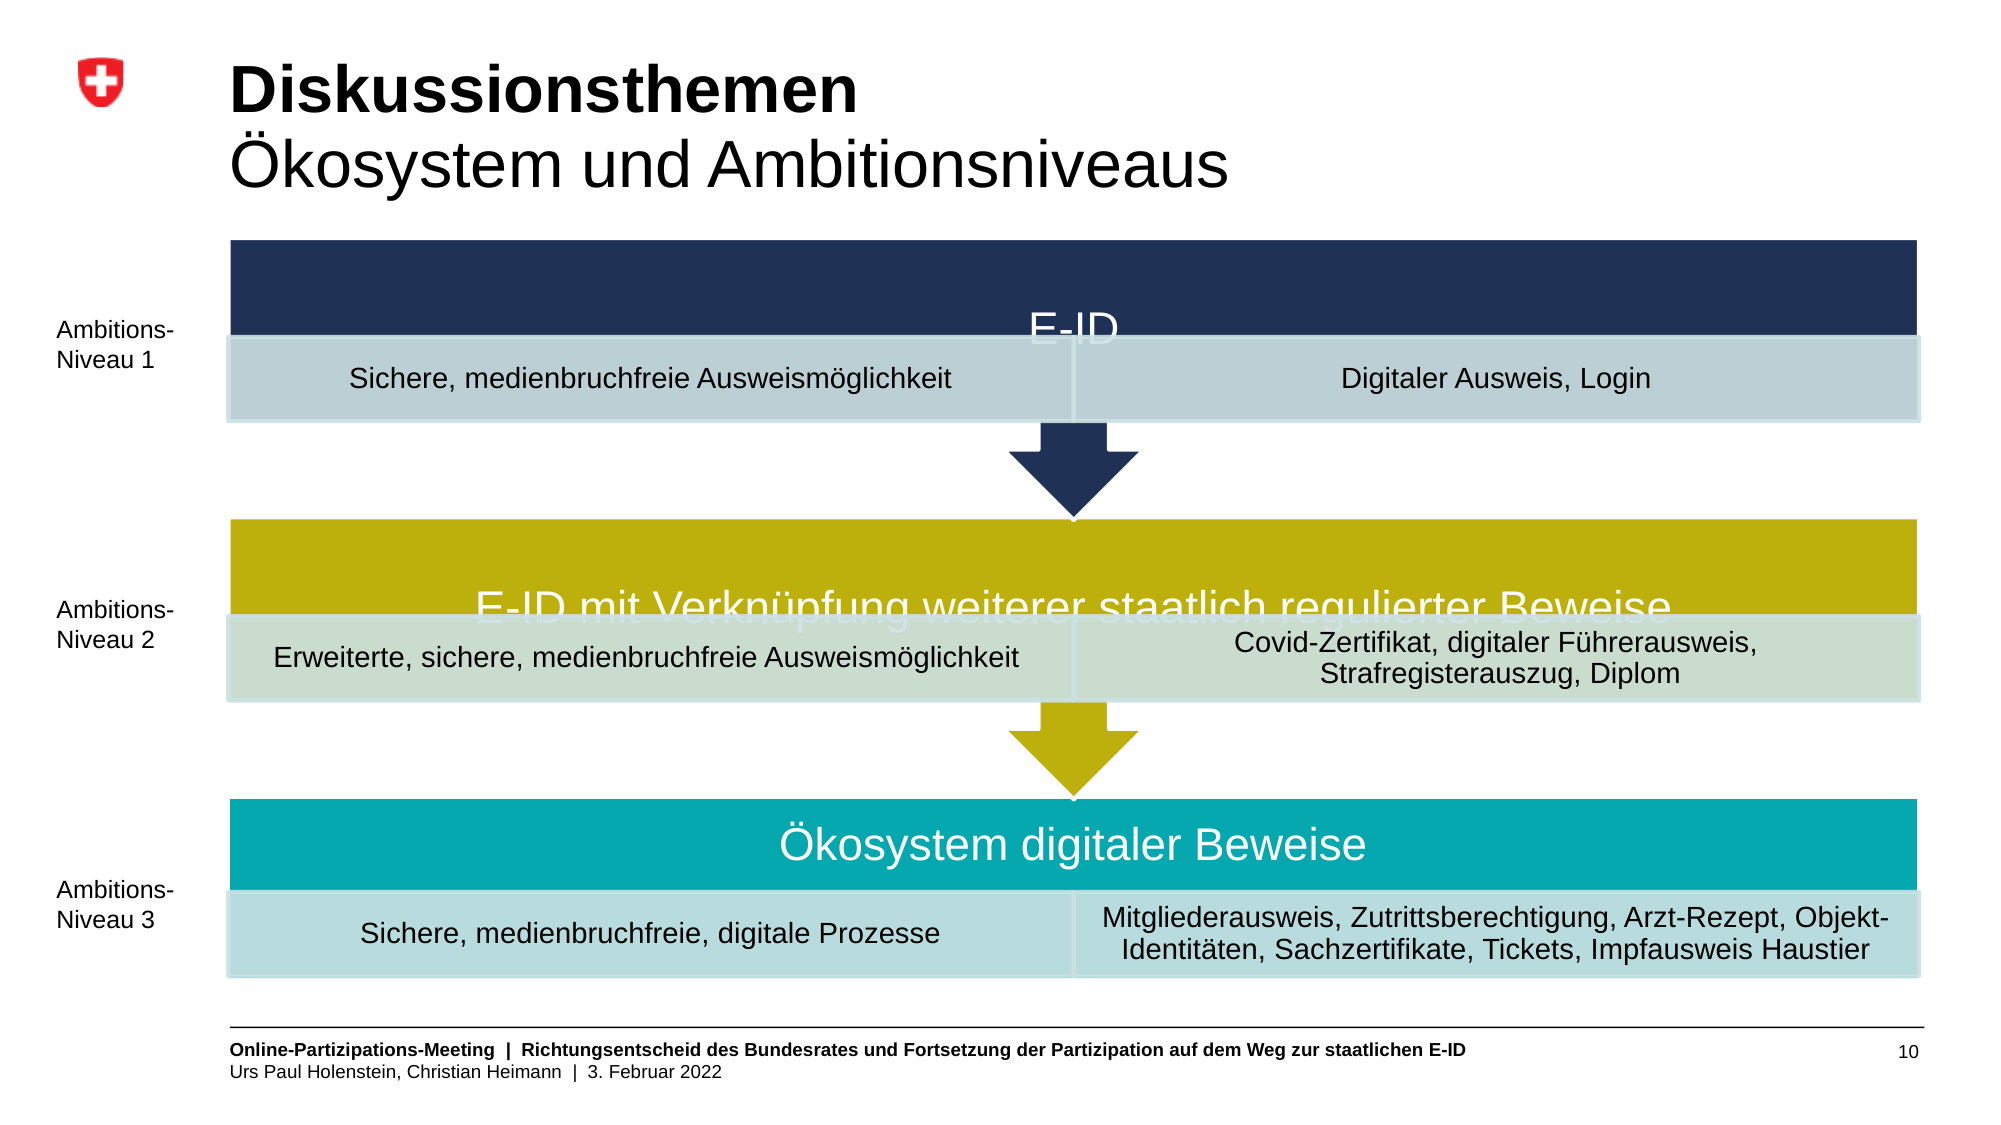

# Diskussionsthemen Ökosystem und Ambitionsniveaus
Ökosystem digitaler Beweise
Sichere, medienbruchfreie, digitale Prozesse
Mitgliederausweis, Zutrittsberechtigung, Arzt-Rezept, Objekt-Identitäten, Sachzertifikate, Tickets, Impfausweis Haustier
E-ID mit Verknüpfung weiterer staatlich regulierter Beweise
Erweiterte, sichere, medienbruchfreie Ausweismöglichkeit
Covid-Zertifikat, digitaler Führerausweis,
 Strafregisterauszug, Diplom
E-ID
Sichere, medienbruchfreie Ausweismöglichkeit
Digitaler Ausweis, Login
Ambitions-Niveau 1
Ambitions-
Niveau 2
Ambitions-
Niveau 3
10